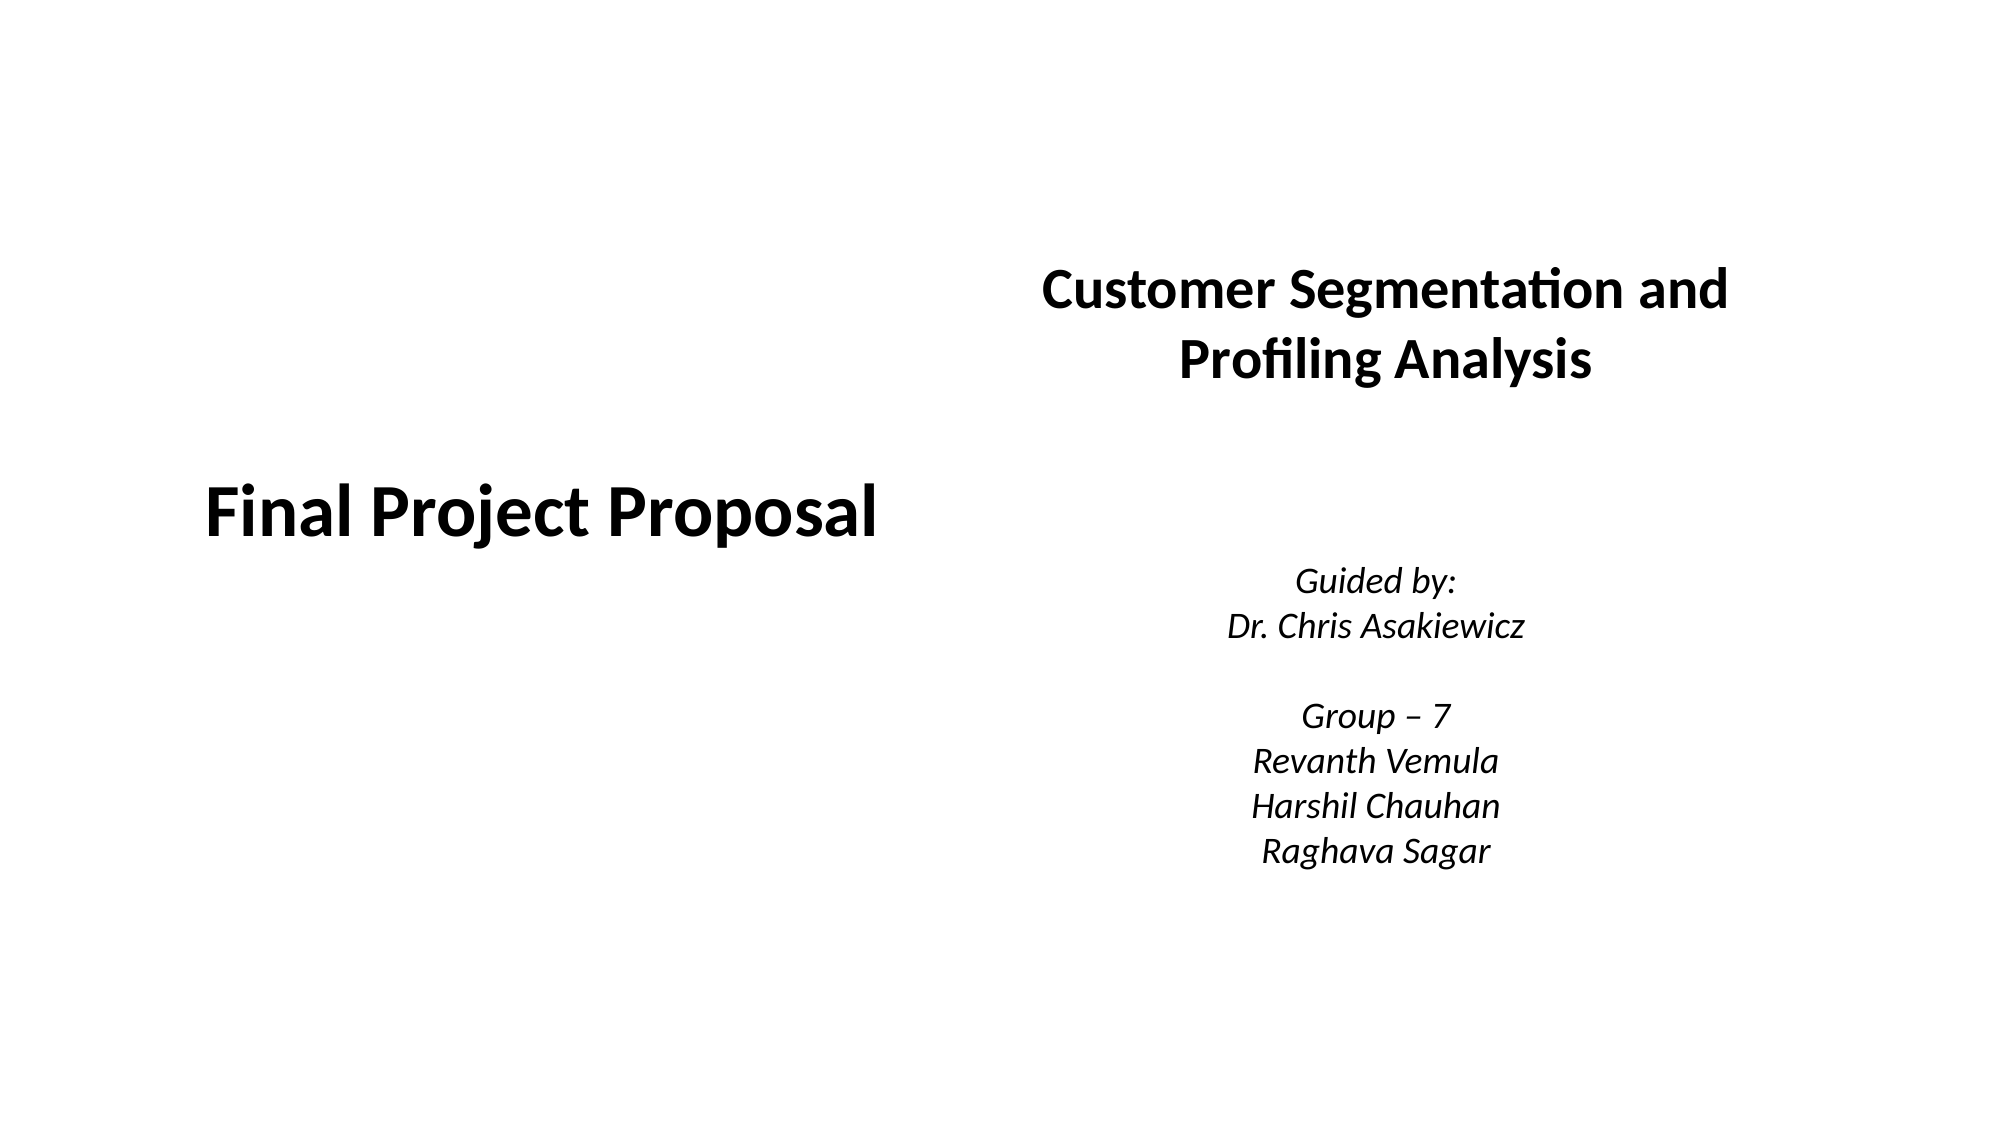

Customer Segmentation and Profiling Analysis

Final Project Proposal
Guided by:
Dr. Chris Asakiewicz

Group – 7
Revanth Vemula
Harshil Chauhan
Raghava Sagar